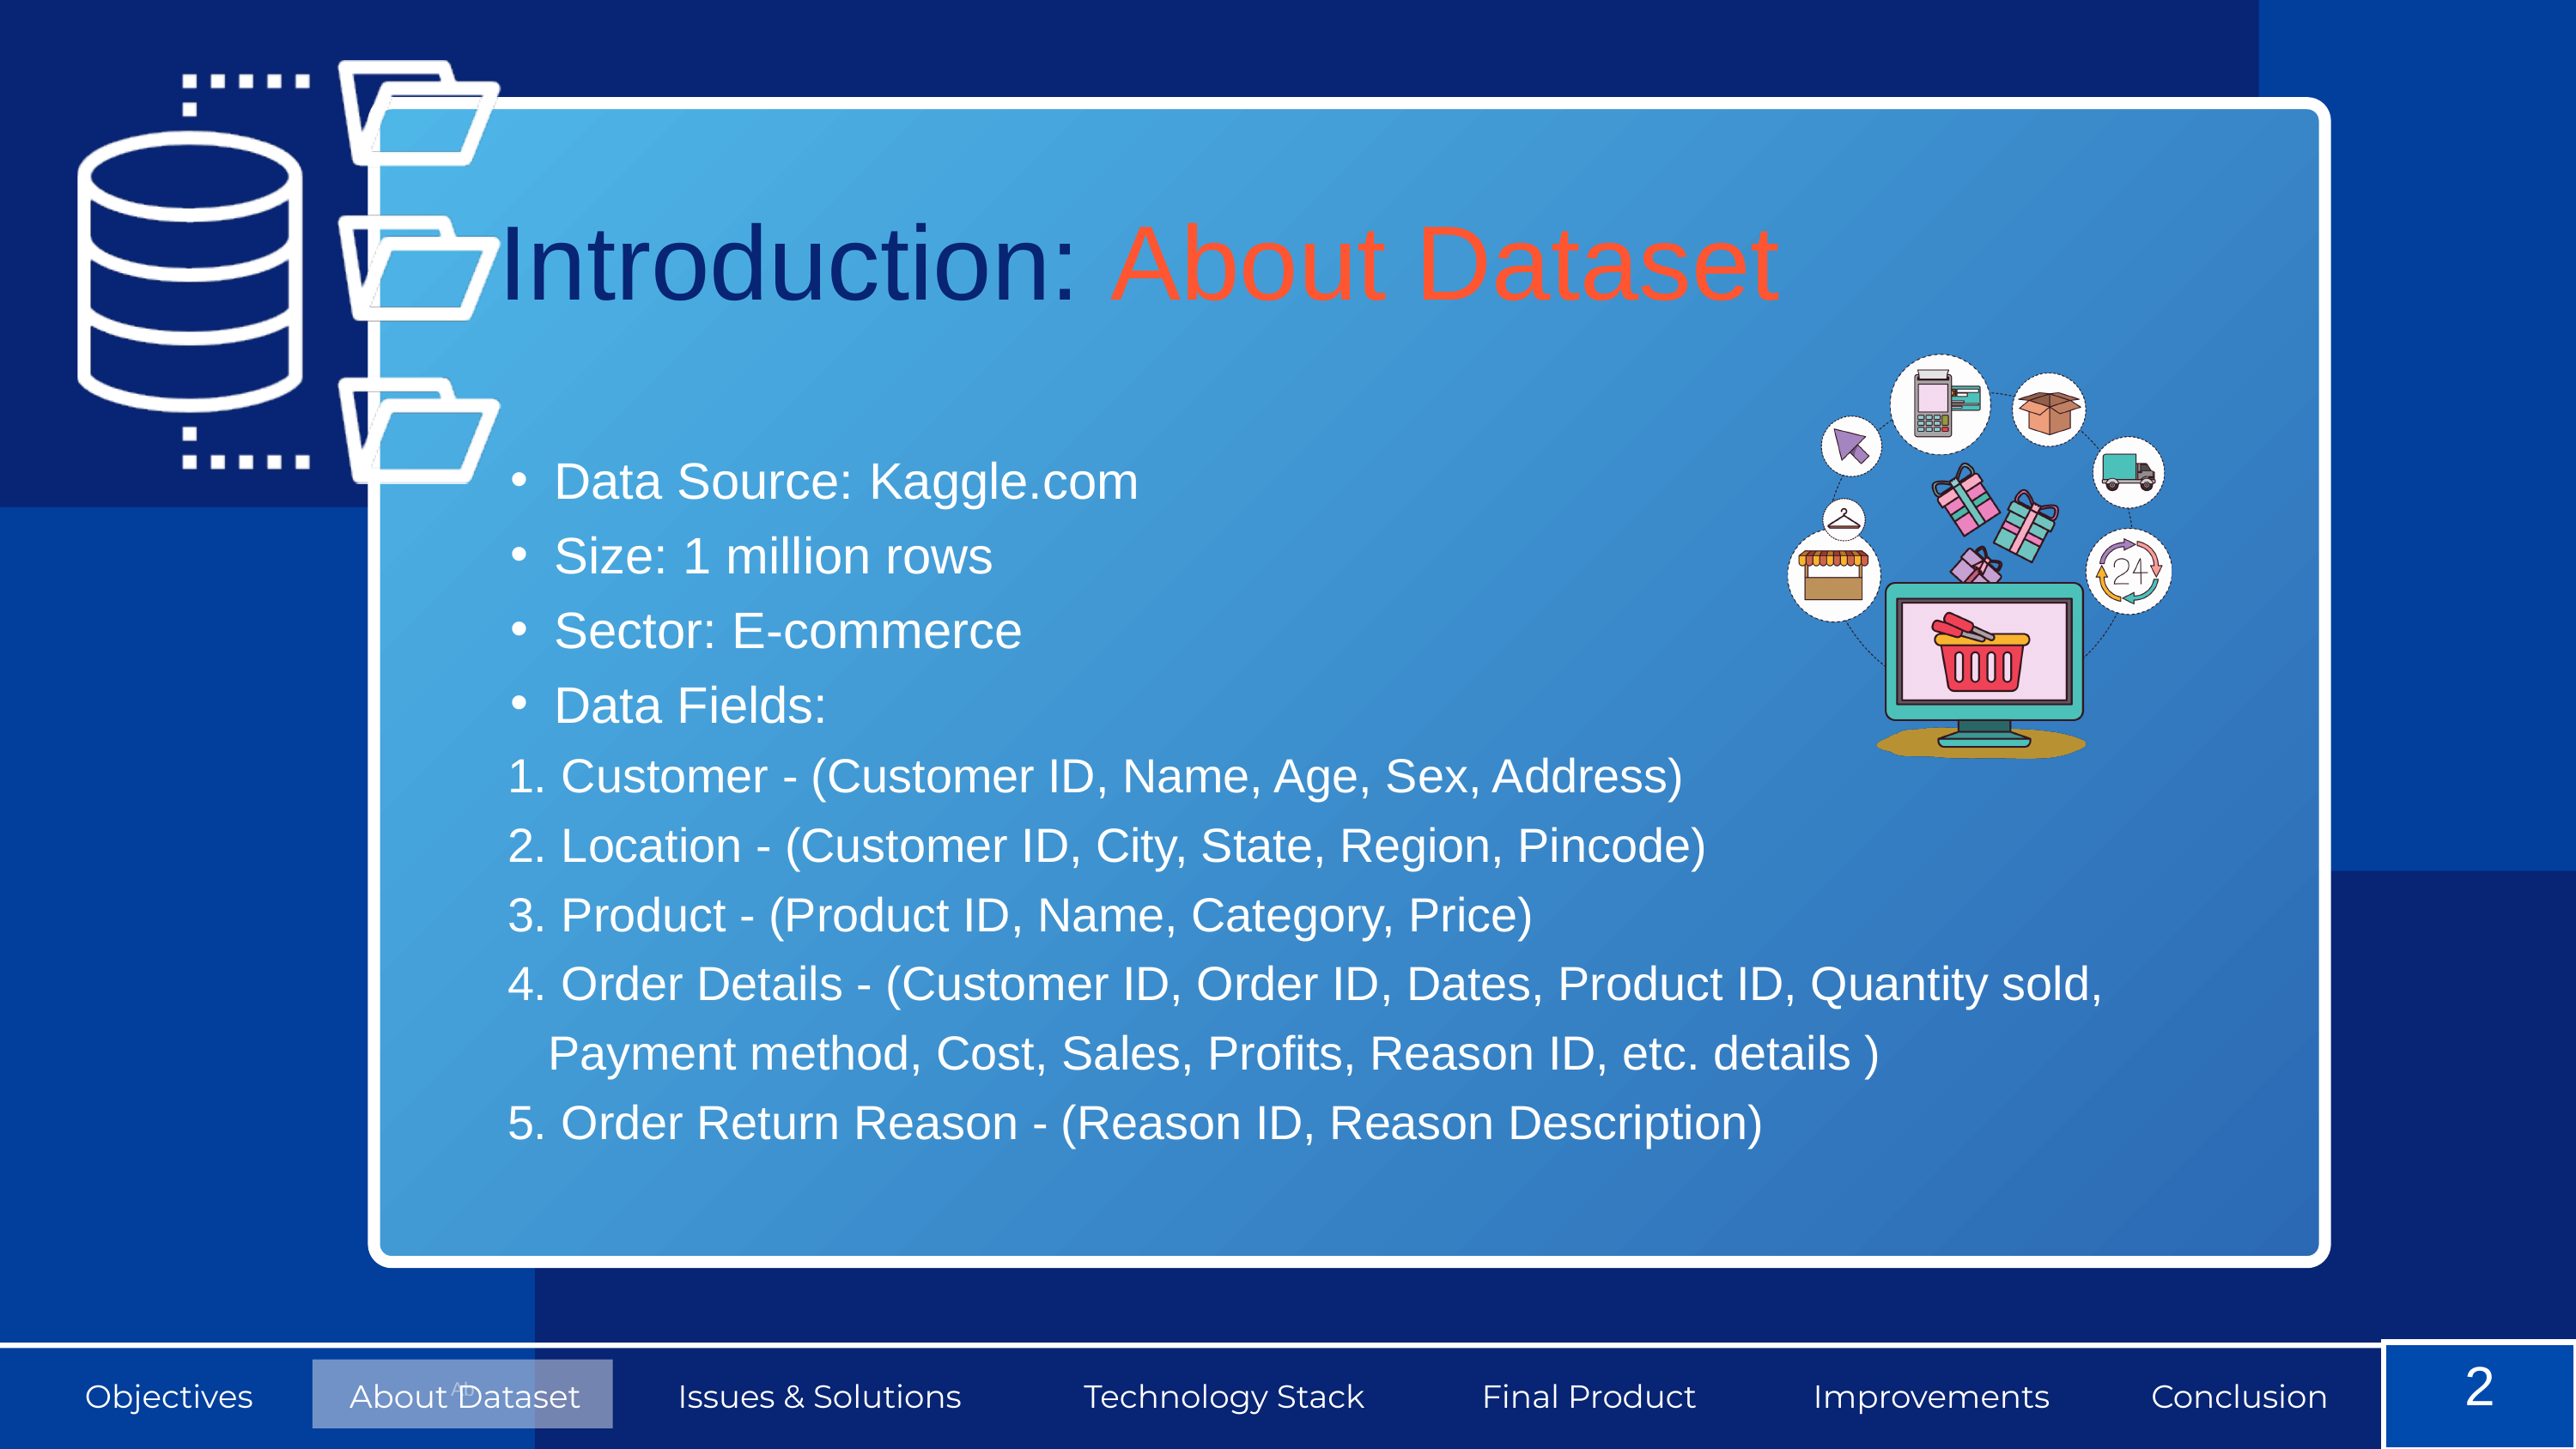

Introduction: About Dataset

Data Source: Kaggle.com
Size: 1 million rows
Sector: E-commerce
Data Fields:
 Customer - (Customer ID, Name, Age, Sex, Address)
 Location - (Customer ID, City, State, Region, Pincode)
 Product - (Product ID, Name, Category, Price)
 Order Details - (Customer ID, Order ID, Dates, Product ID, Quantity sold, Payment method, Cost, Sales, Profits, Reason ID, etc. details )
 Order Return Reason - (Reason ID, Reason Description)

2

Ab
About Dataset
Issues & Solutions
Technology Stack
Objectives
Final Product
Improvements
Conclusion